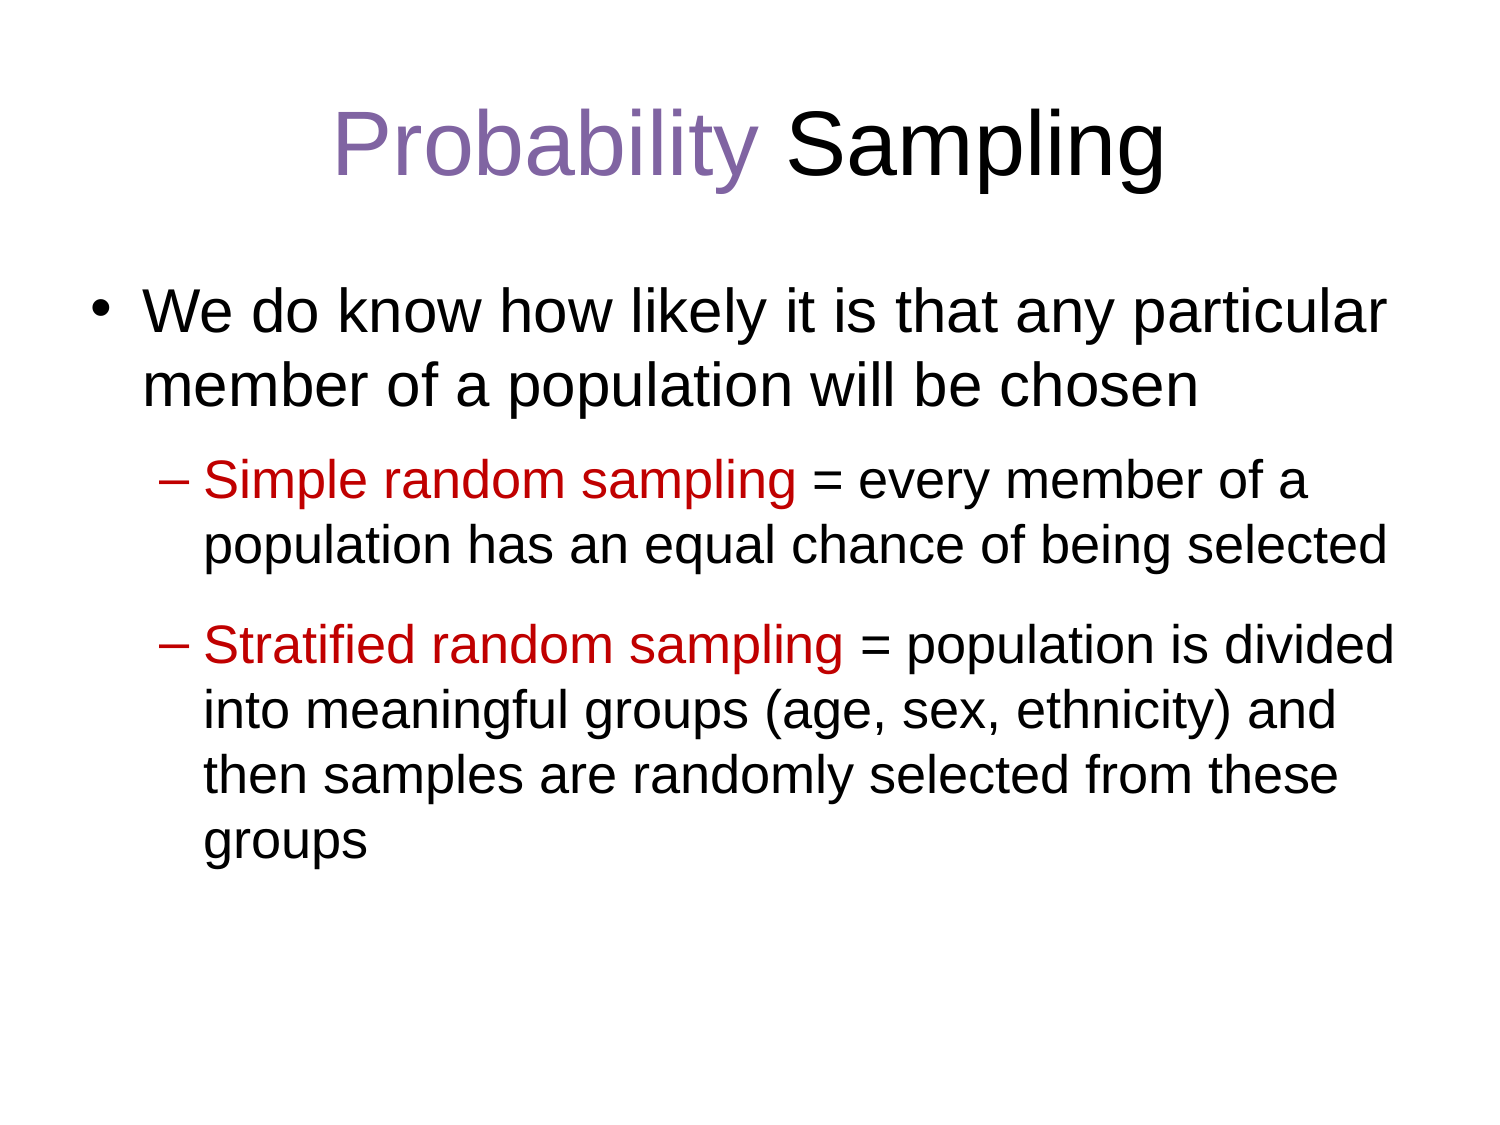

# Probability Sampling
We do know how likely it is that any particular member of a population will be chosen
Simple random sampling = every member of a population has an equal chance of being selected
Stratified random sampling = population is divided into meaningful groups (age, sex, ethnicity) and then samples are randomly selected from these groups